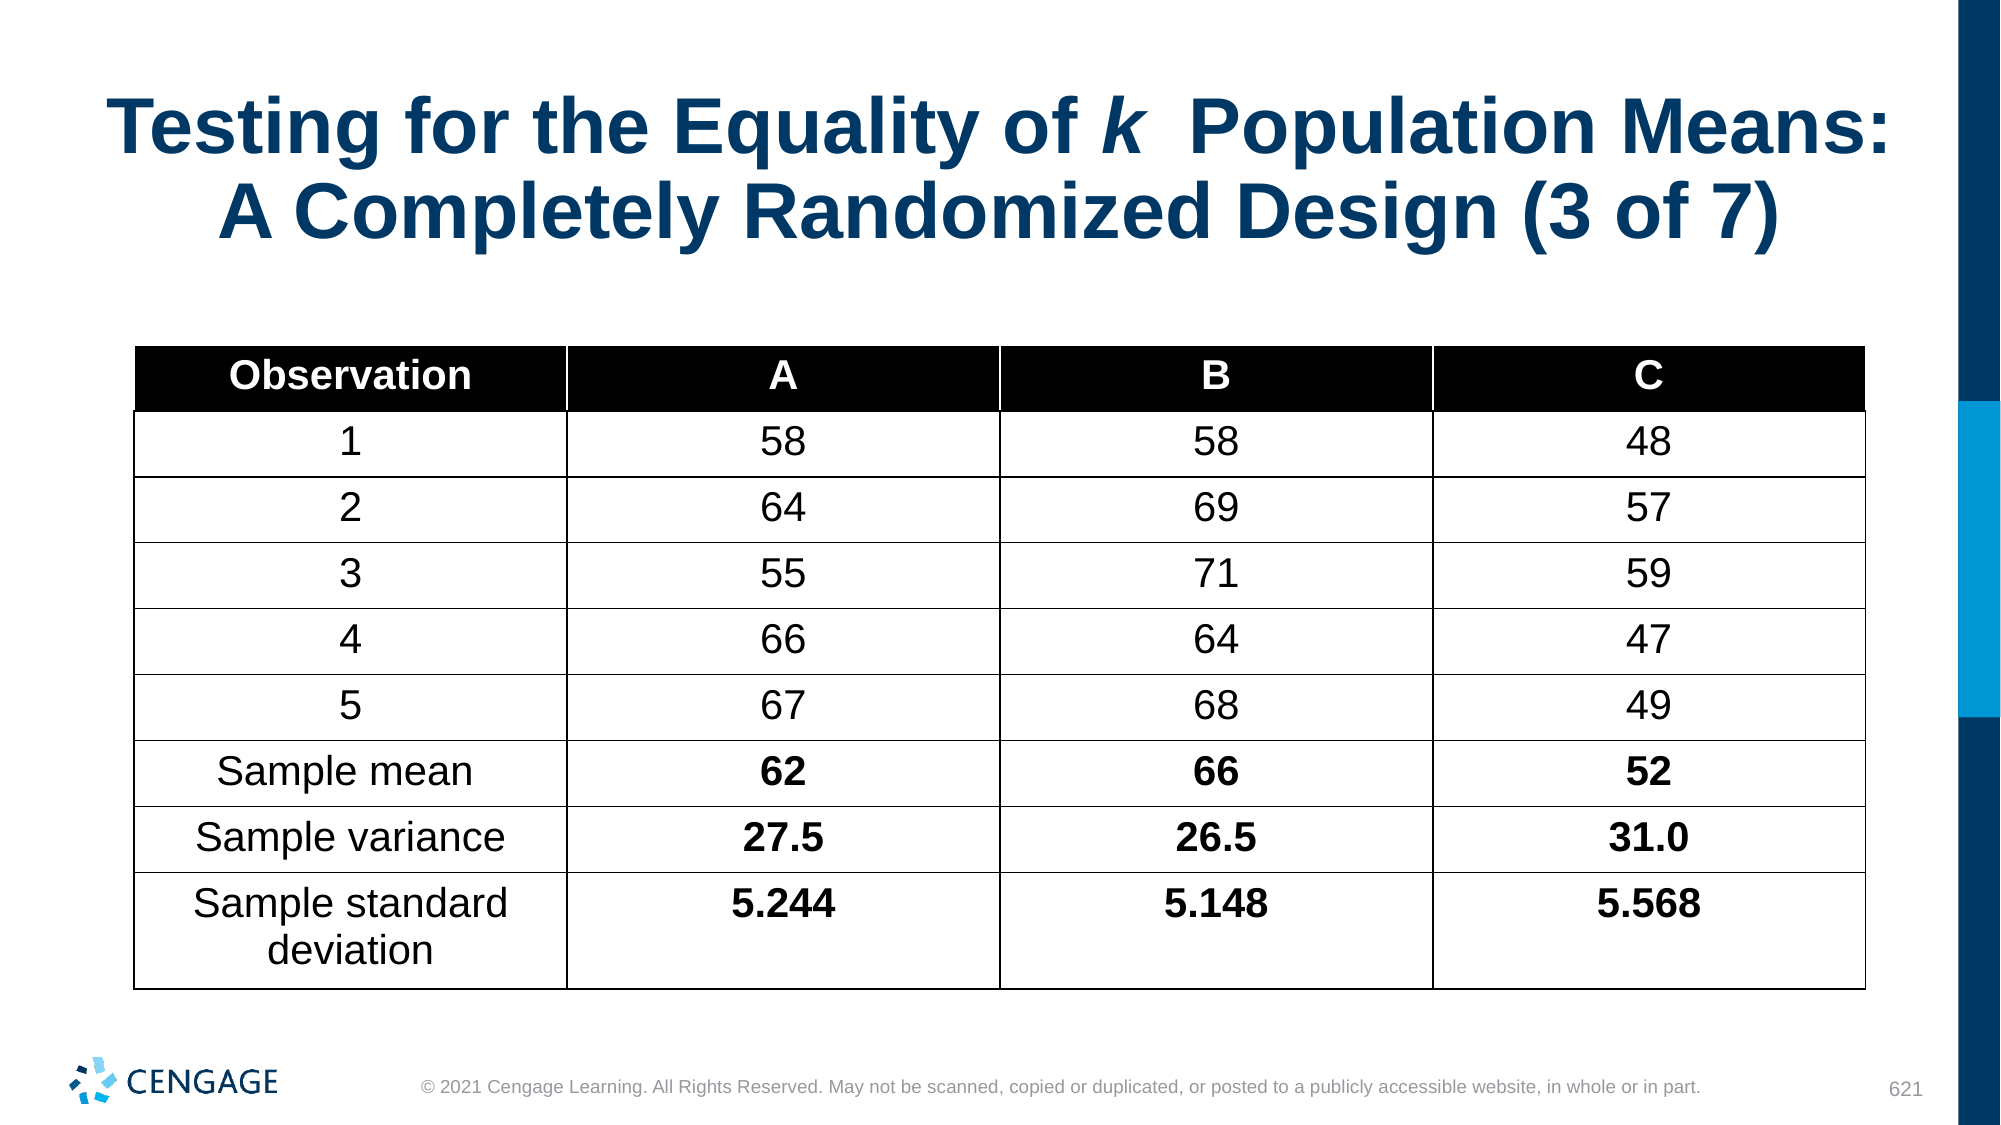

# Testing for the Equality of k  Population Means: A Completely Randomized Design (3 of 7)
| Observation | A | B | C |
| --- | --- | --- | --- |
| 1 | 58 | 58 | 48 |
| 2 | 64 | 69 | 57 |
| 3 | 55 | 71 | 59 |
| 4 | 66 | 64 | 47 |
| 5 | 67 | 68 | 49 |
| Sample mean | 62 | 66 | 52 |
| Sample variance | 27.5 | 26.5 | 31.0 |
| Sample standard deviation | 5.244 | 5.148 | 5.568 |